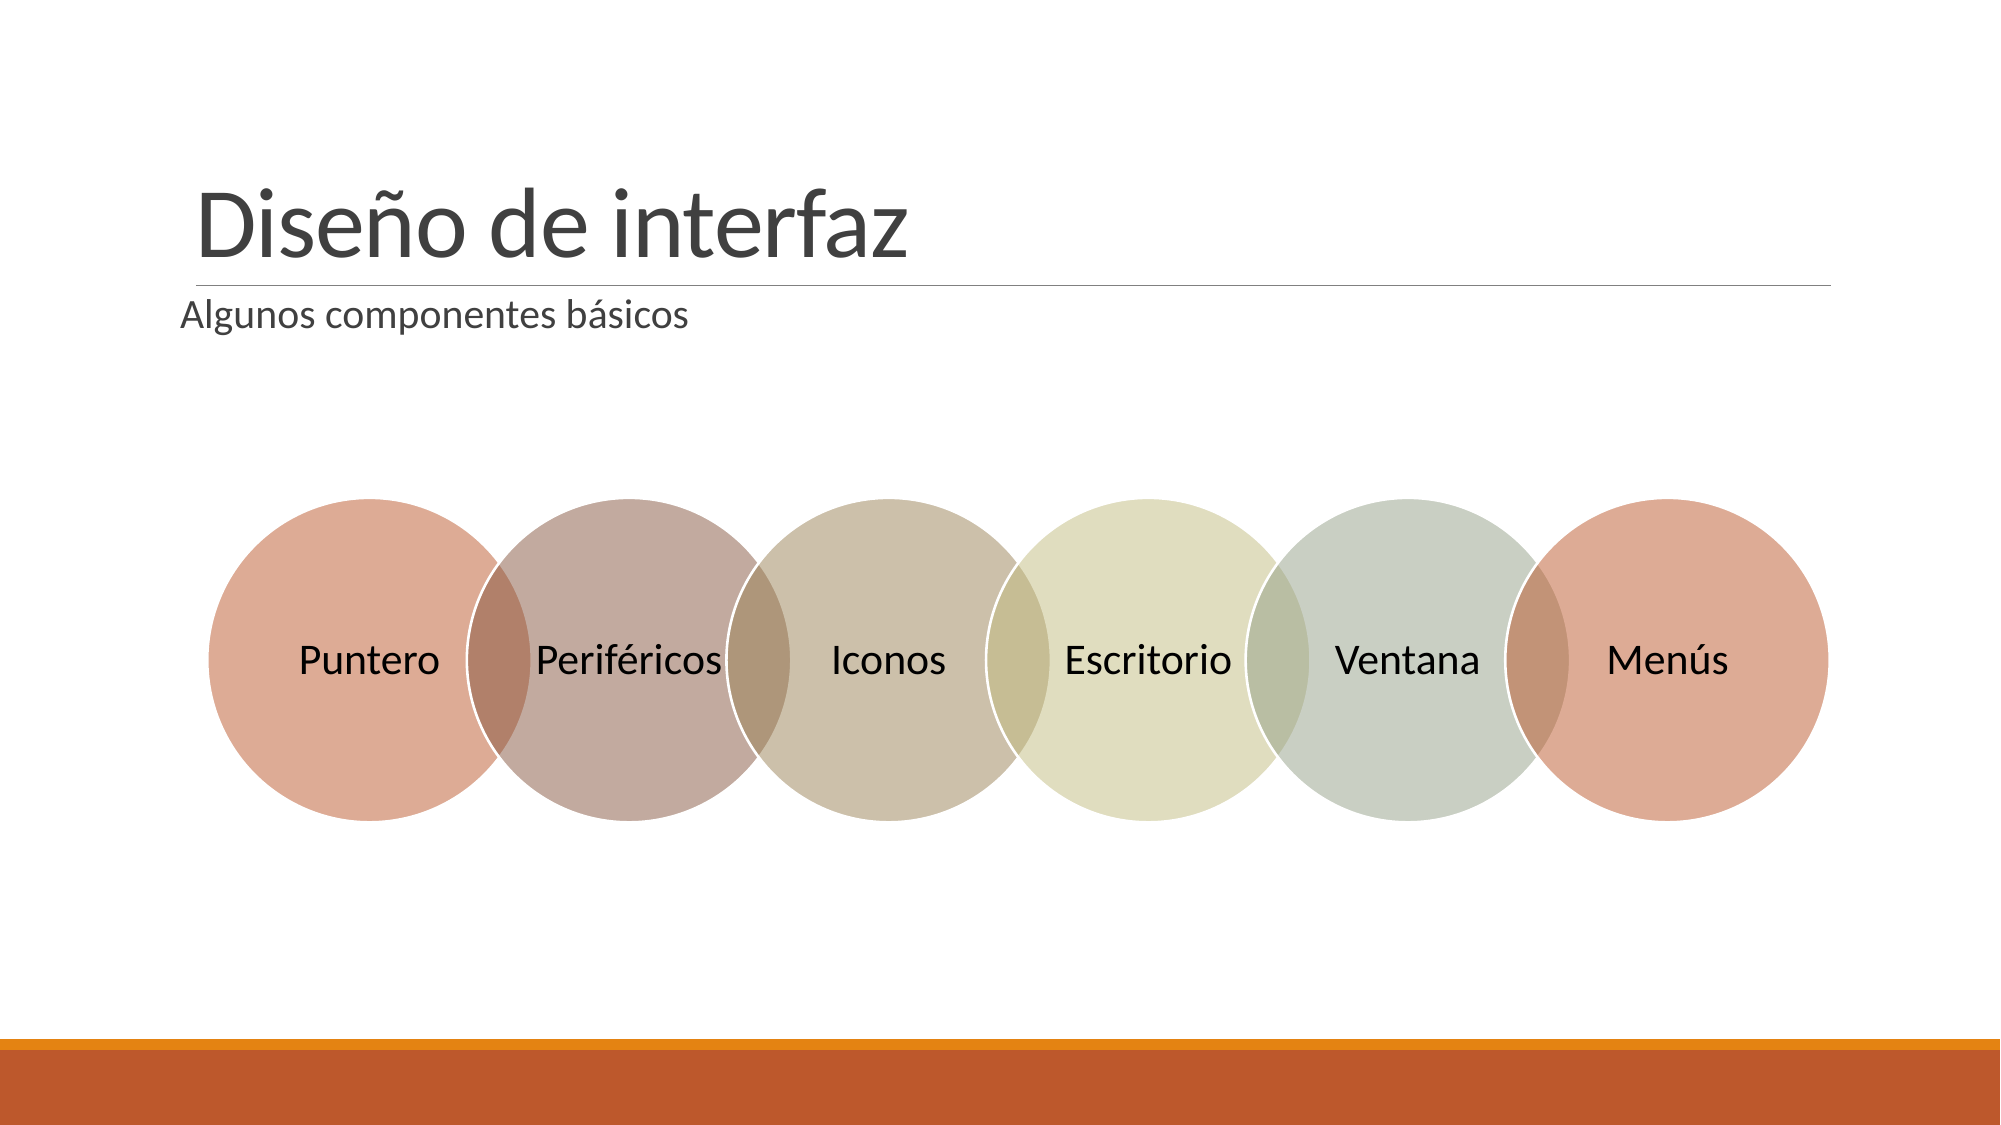

# Diseño de interfaz
Algunos componentes básicos
Puntero
Periféricos
Iconos
Escritorio
Ventana
Menús